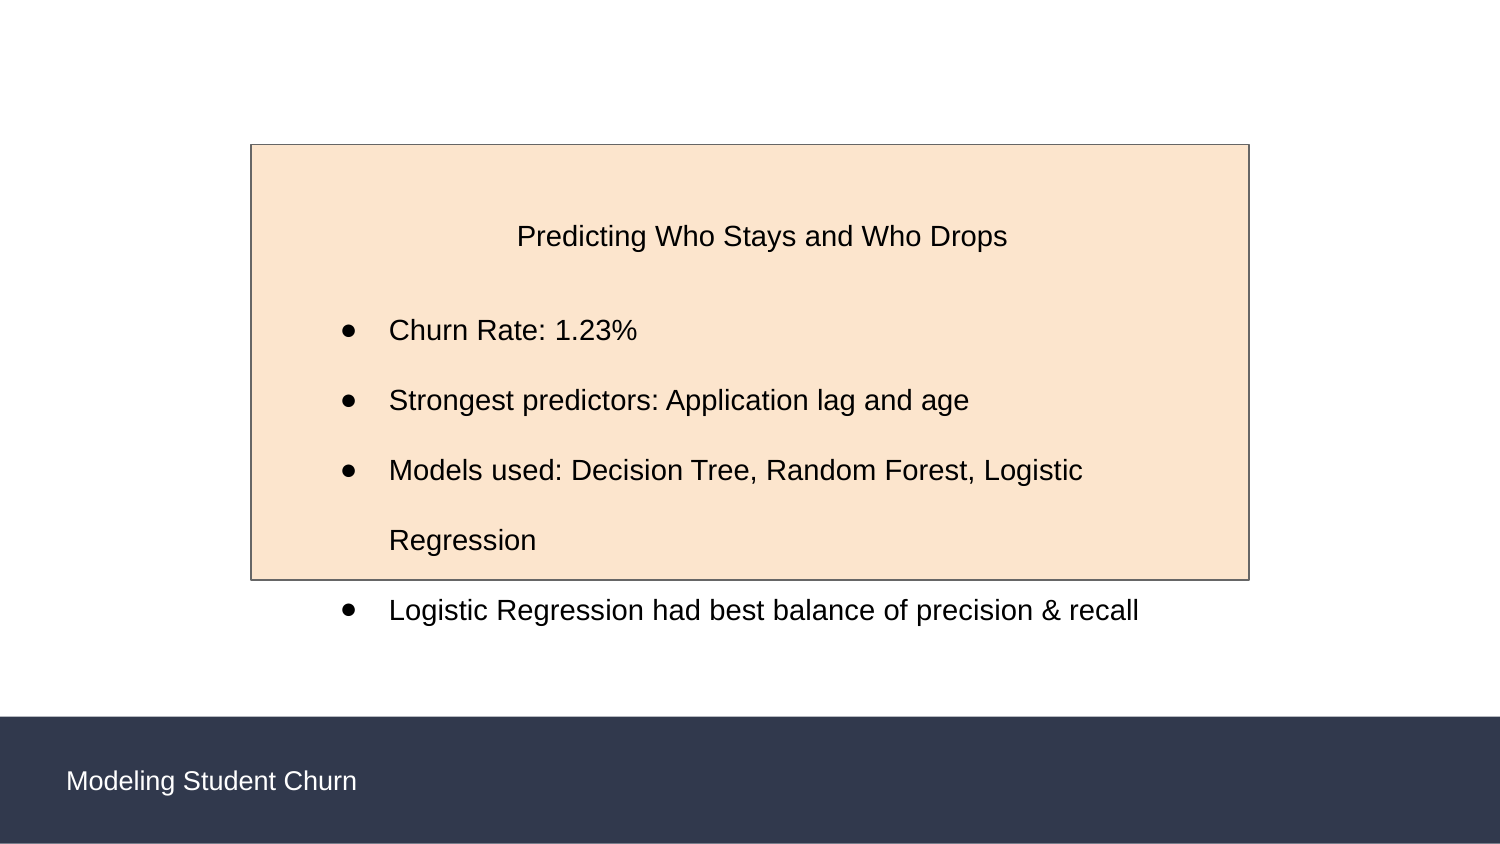

Predicting Who Stays and Who Drops
Churn Rate: 1.23%
Strongest predictors: Application lag and age
Models used: Decision Tree, Random Forest, Logistic Regression
Logistic Regression had best balance of precision & recall
Modeling Student Churn